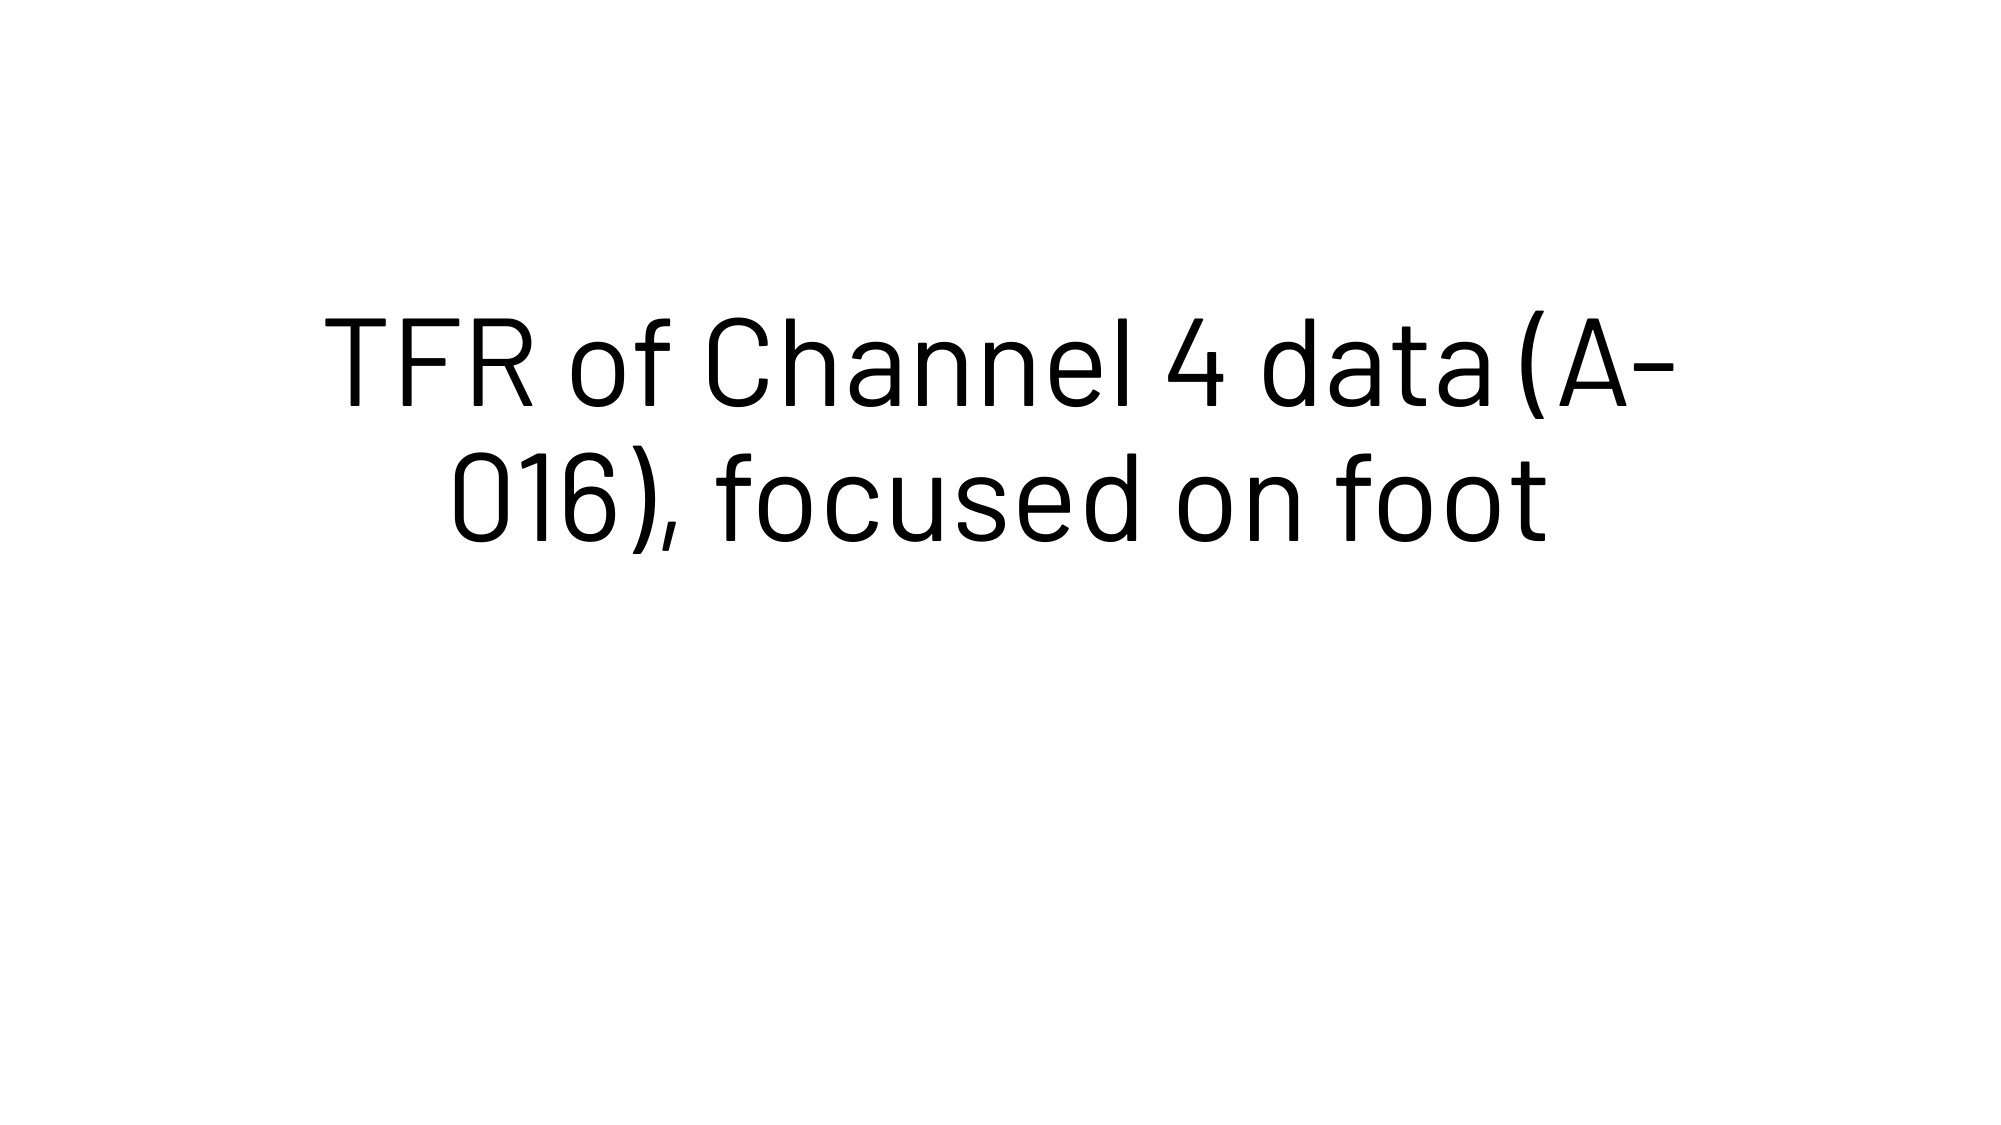

# TFR of Channel 4 data (A-016), focused on foot